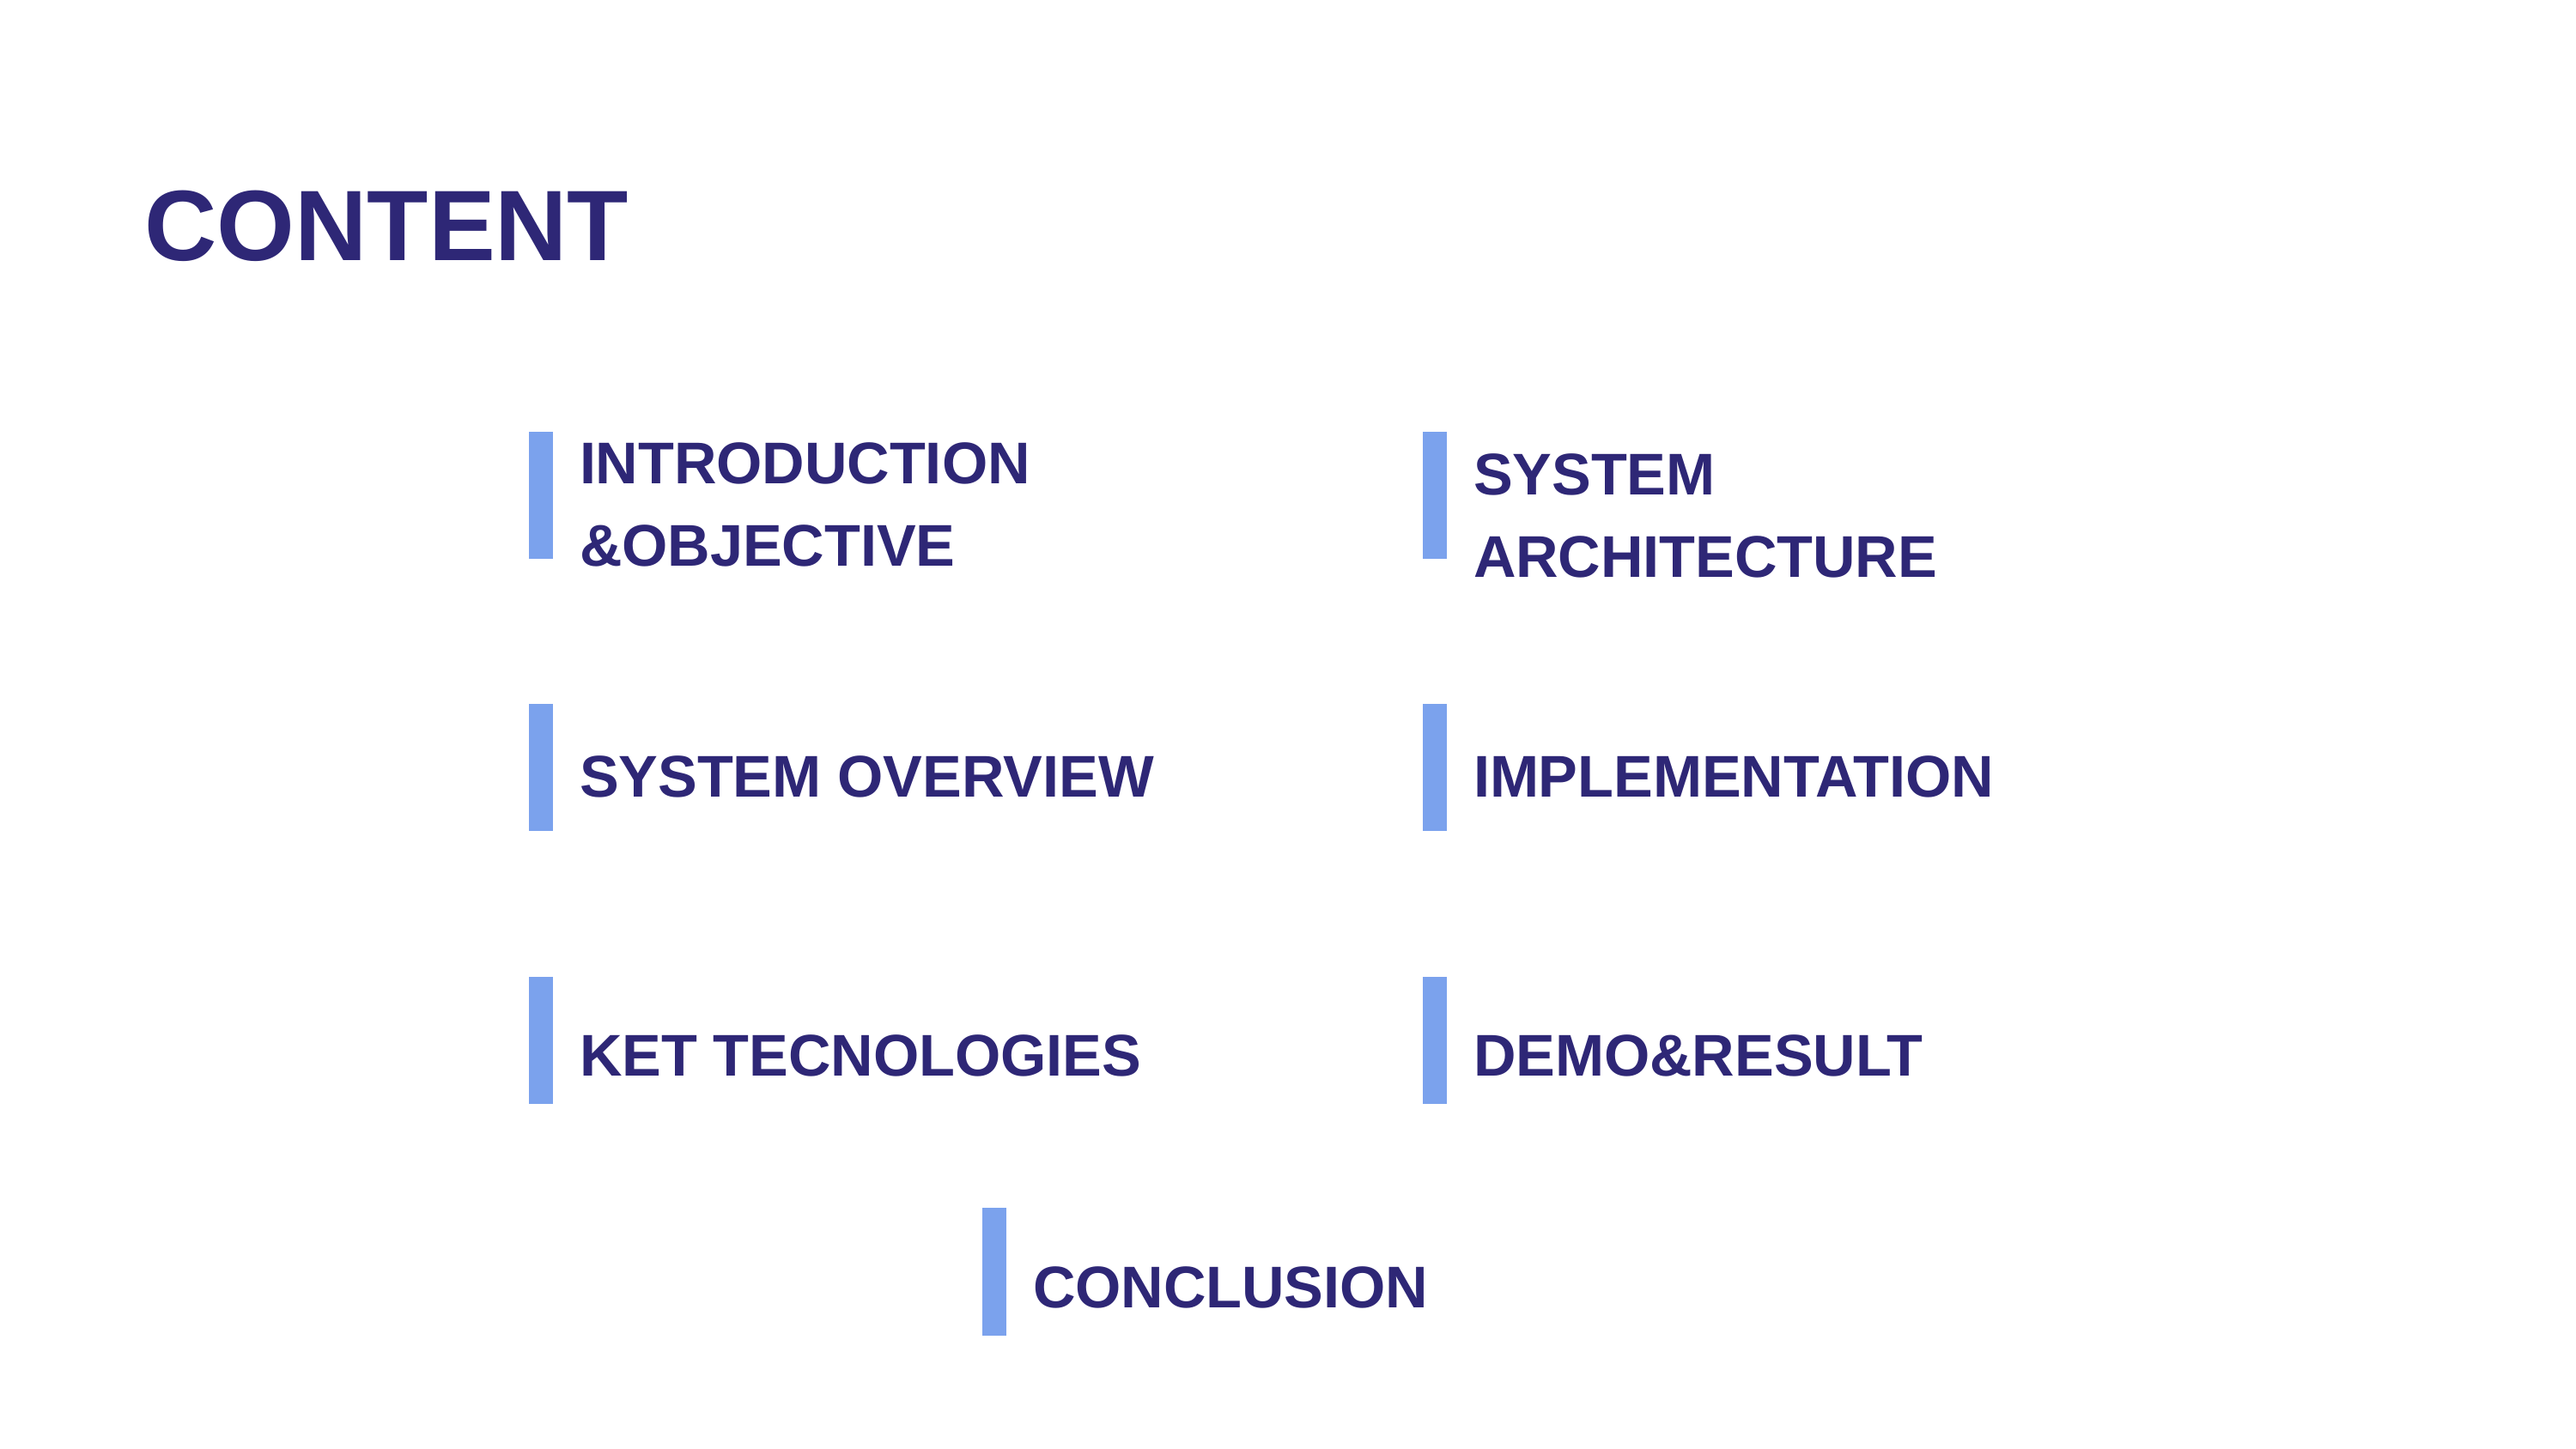

CONTENT
INTRODUCTION
&OBJECTIVE

SYSTEM ARCHITECTURE

SYSTEM OVERVIEW

IMPLEMENTATION

KET TECNOLOGIES

DEMO&RESULT

CONCLUSION